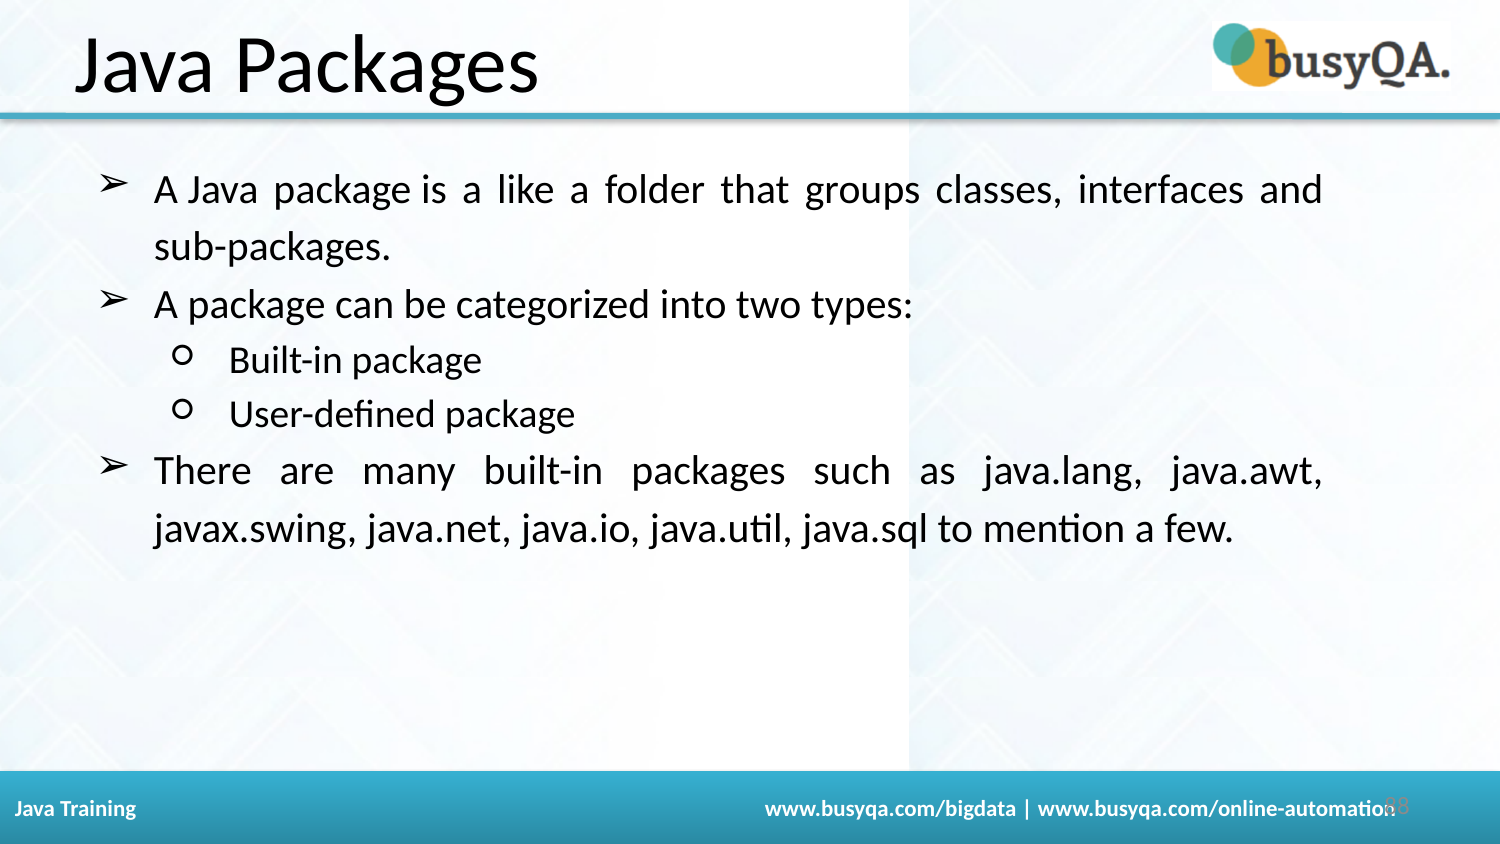

Java Packages
A Java package is a like a folder that groups classes, interfaces and sub-packages.
A package can be categorized into two types:
Built-in package
User-defined package
There are many built-in packages such as java.lang, java.awt, javax.swing, java.net, java.io, java.util, java.sql to mention a few.
88